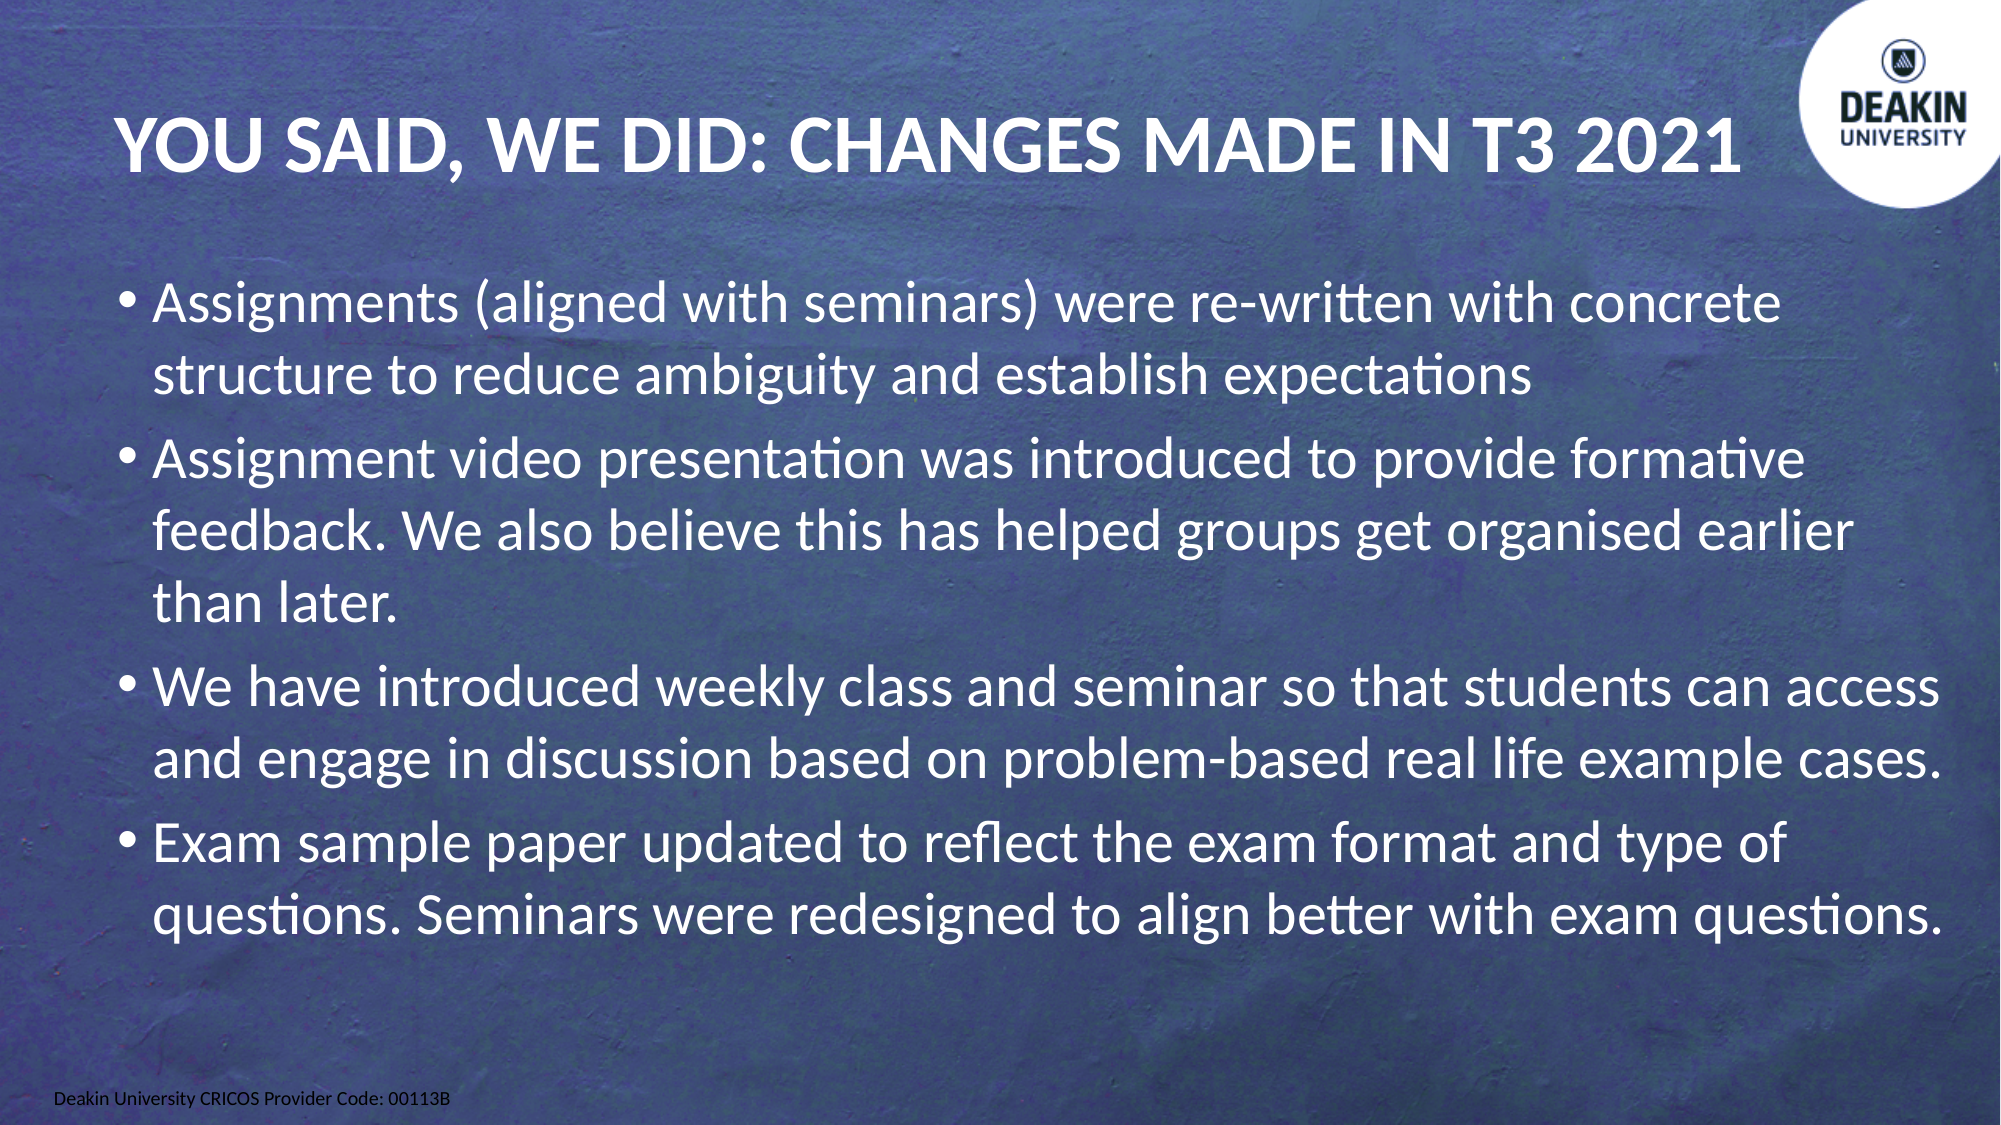

# You said, we did: changes made in T3 2021
Assignments (aligned with seminars) were re-written with concrete structure to reduce ambiguity and establish expectations
Assignment video presentation was introduced to provide formative feedback. We also believe this has helped groups get organised earlier than later.
We have introduced weekly class and seminar so that students can access and engage in discussion based on problem-based real life example cases.
Exam sample paper updated to reflect the exam format and type of questions. Seminars were redesigned to align better with exam questions.